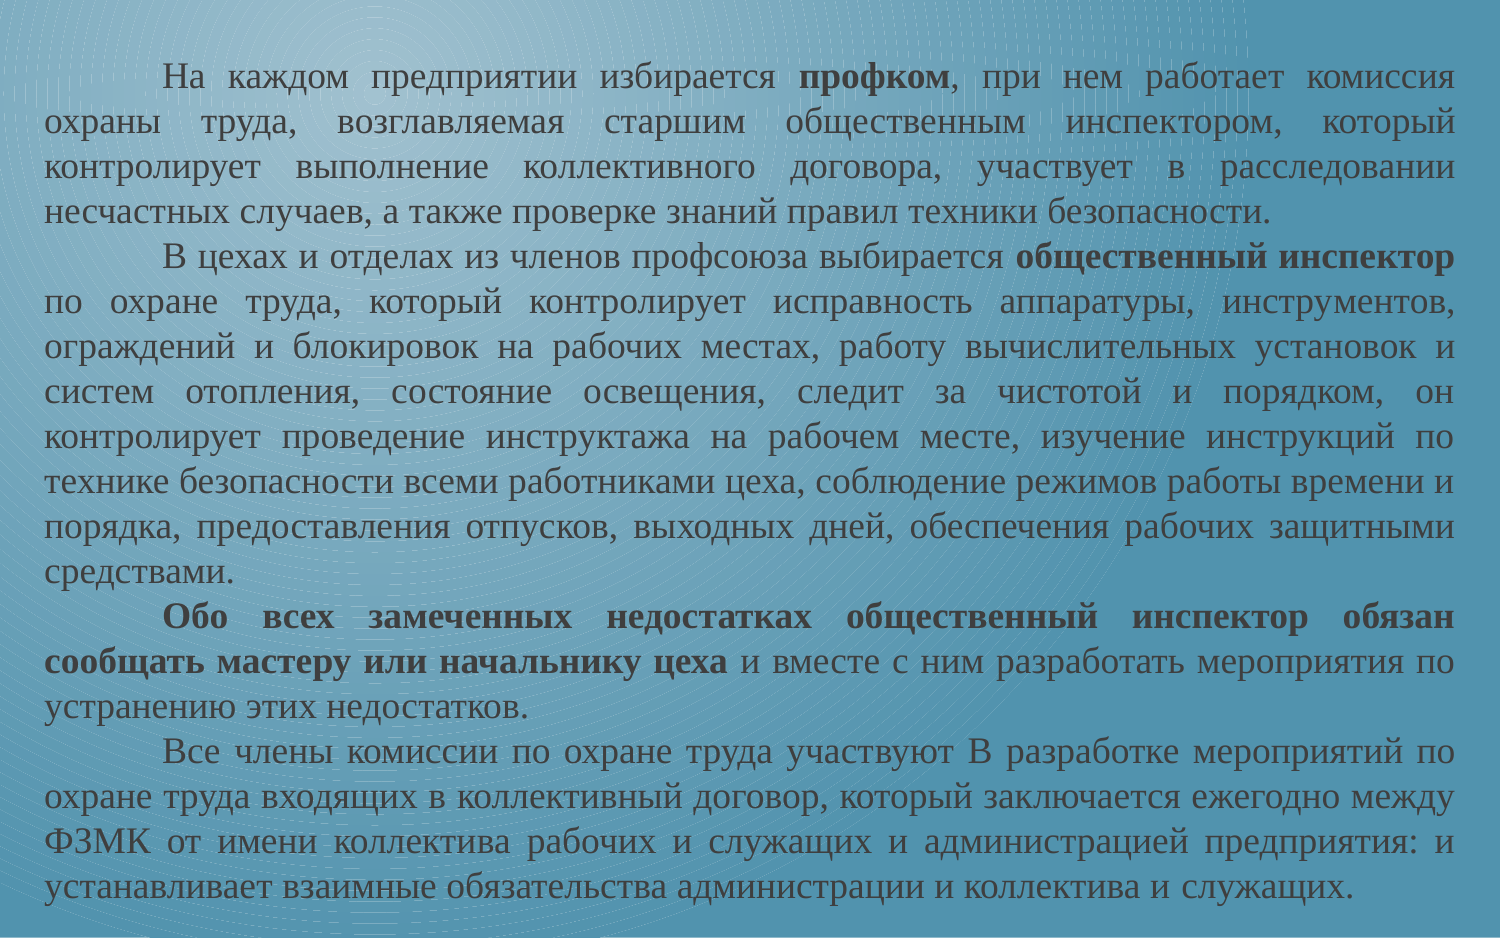

На каждом предприятии избирается профком, при нем работает комиссия охраны труда, возглавляемая старшим общественным инспек­тором, который контролирует выполнение коллективного договора, уча­ствует в расследовании несчастных случаев, а также проверке знаний правил техники безопасности.
В цехах и отделах из членов профсоюза выбирается общественный инспектор по охране труда, который контролирует исправность аппаратуры, инстру­ментов, ограждений и блокировок на рабочих местах, работу вычисли­тельных установок и систем отопления, состояние освещения, следит за чистотой и порядком, он контролирует проведение инструктажа на рабочем месте, изучение инструкций по технике безопасности всеми работниками цеха, соблюдение режимов работы времени и порядка, предоставления отпус­ков, выходных дней, обеспечения рабочих защитными средствами.
Обо всех замеченных недостатках общественный инспектор обязан сообщать мастеру или начальнику цеха и вместе с ним разработать мероприятия по устранению этих недостатков.
Все члены комиссии по охране труда участ­вуют в разработке мероприятий по охране труда входящих в коллективный до­говор, который заключается ежегодно между ФЗМК от имени коллекти­ва рабочих и служащих и администрацией предприятия: и устанавливает взаимные обязательства администрации и коллектива и служащих.